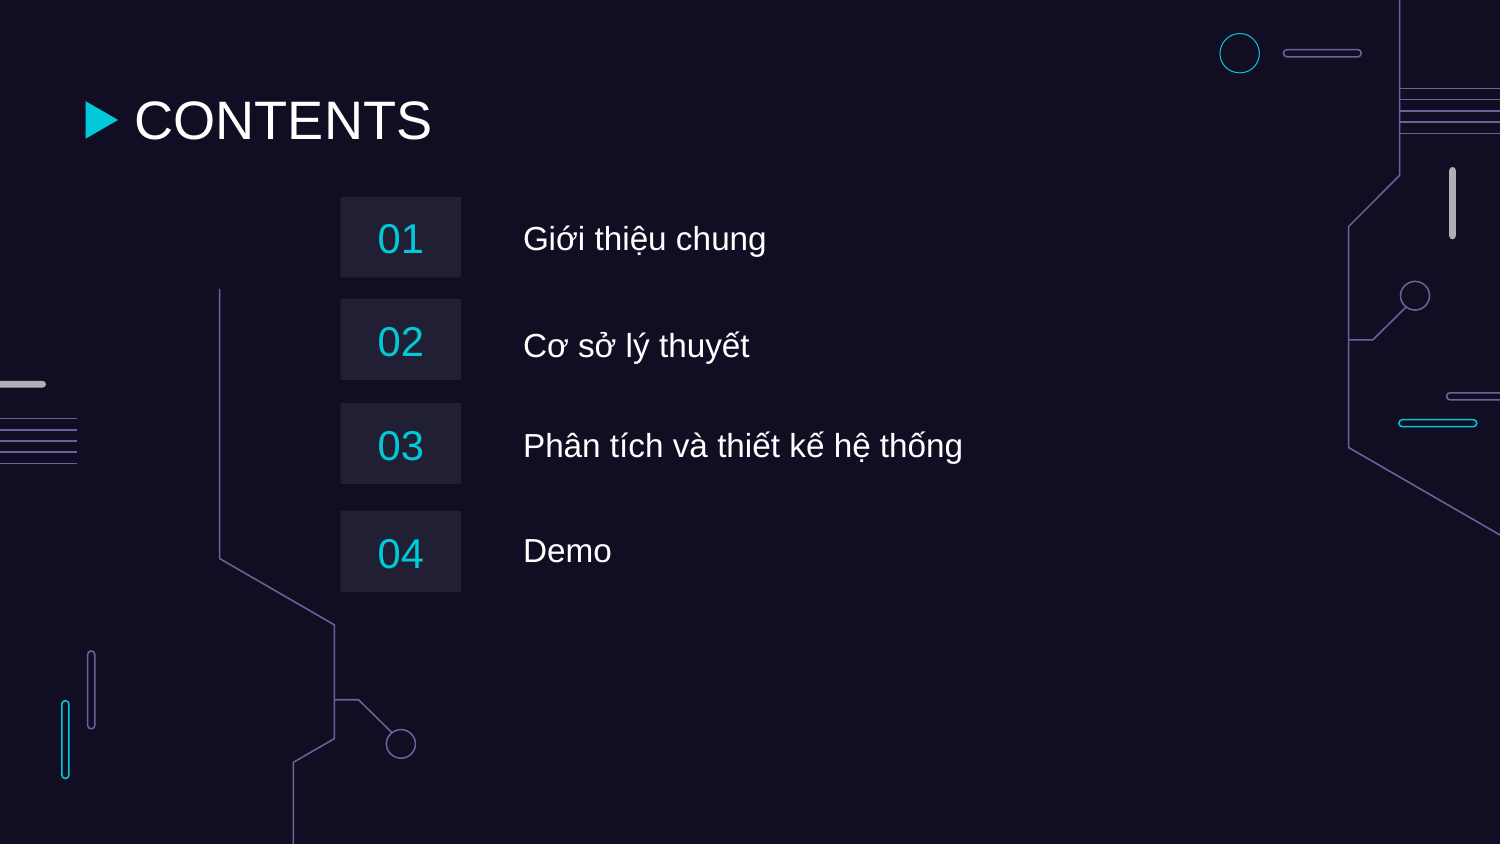

# CONTENTS
Giới thiệu chung
01

02
Cơ sở lý thuyết
03
Phân tích và thiết kế hệ thống
Demo
04